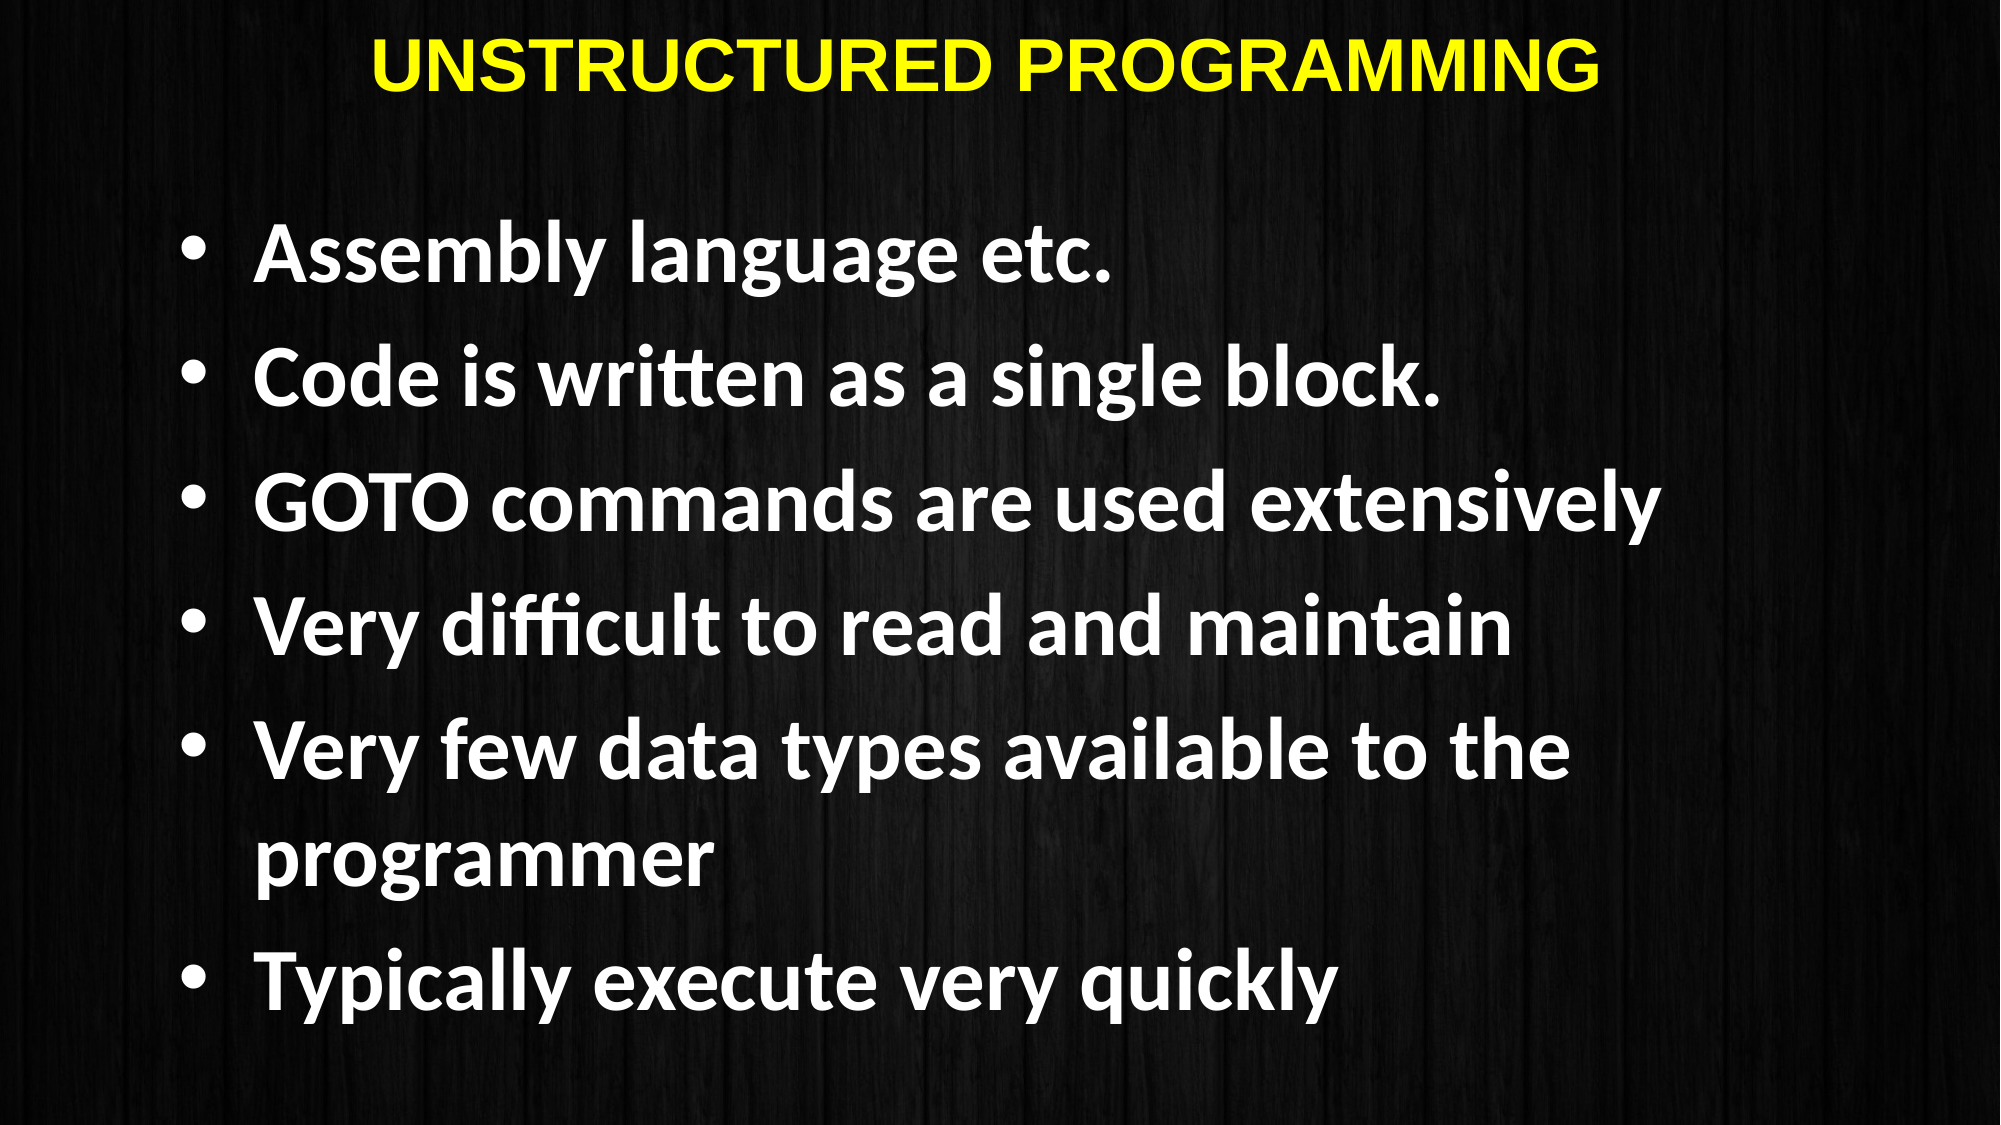

# Unstructured programming
Assembly language etc.
Code is written as a single block.
GOTO commands are used extensively
Very difficult to read and maintain
Very few data types available to the programmer
Typically execute very quickly